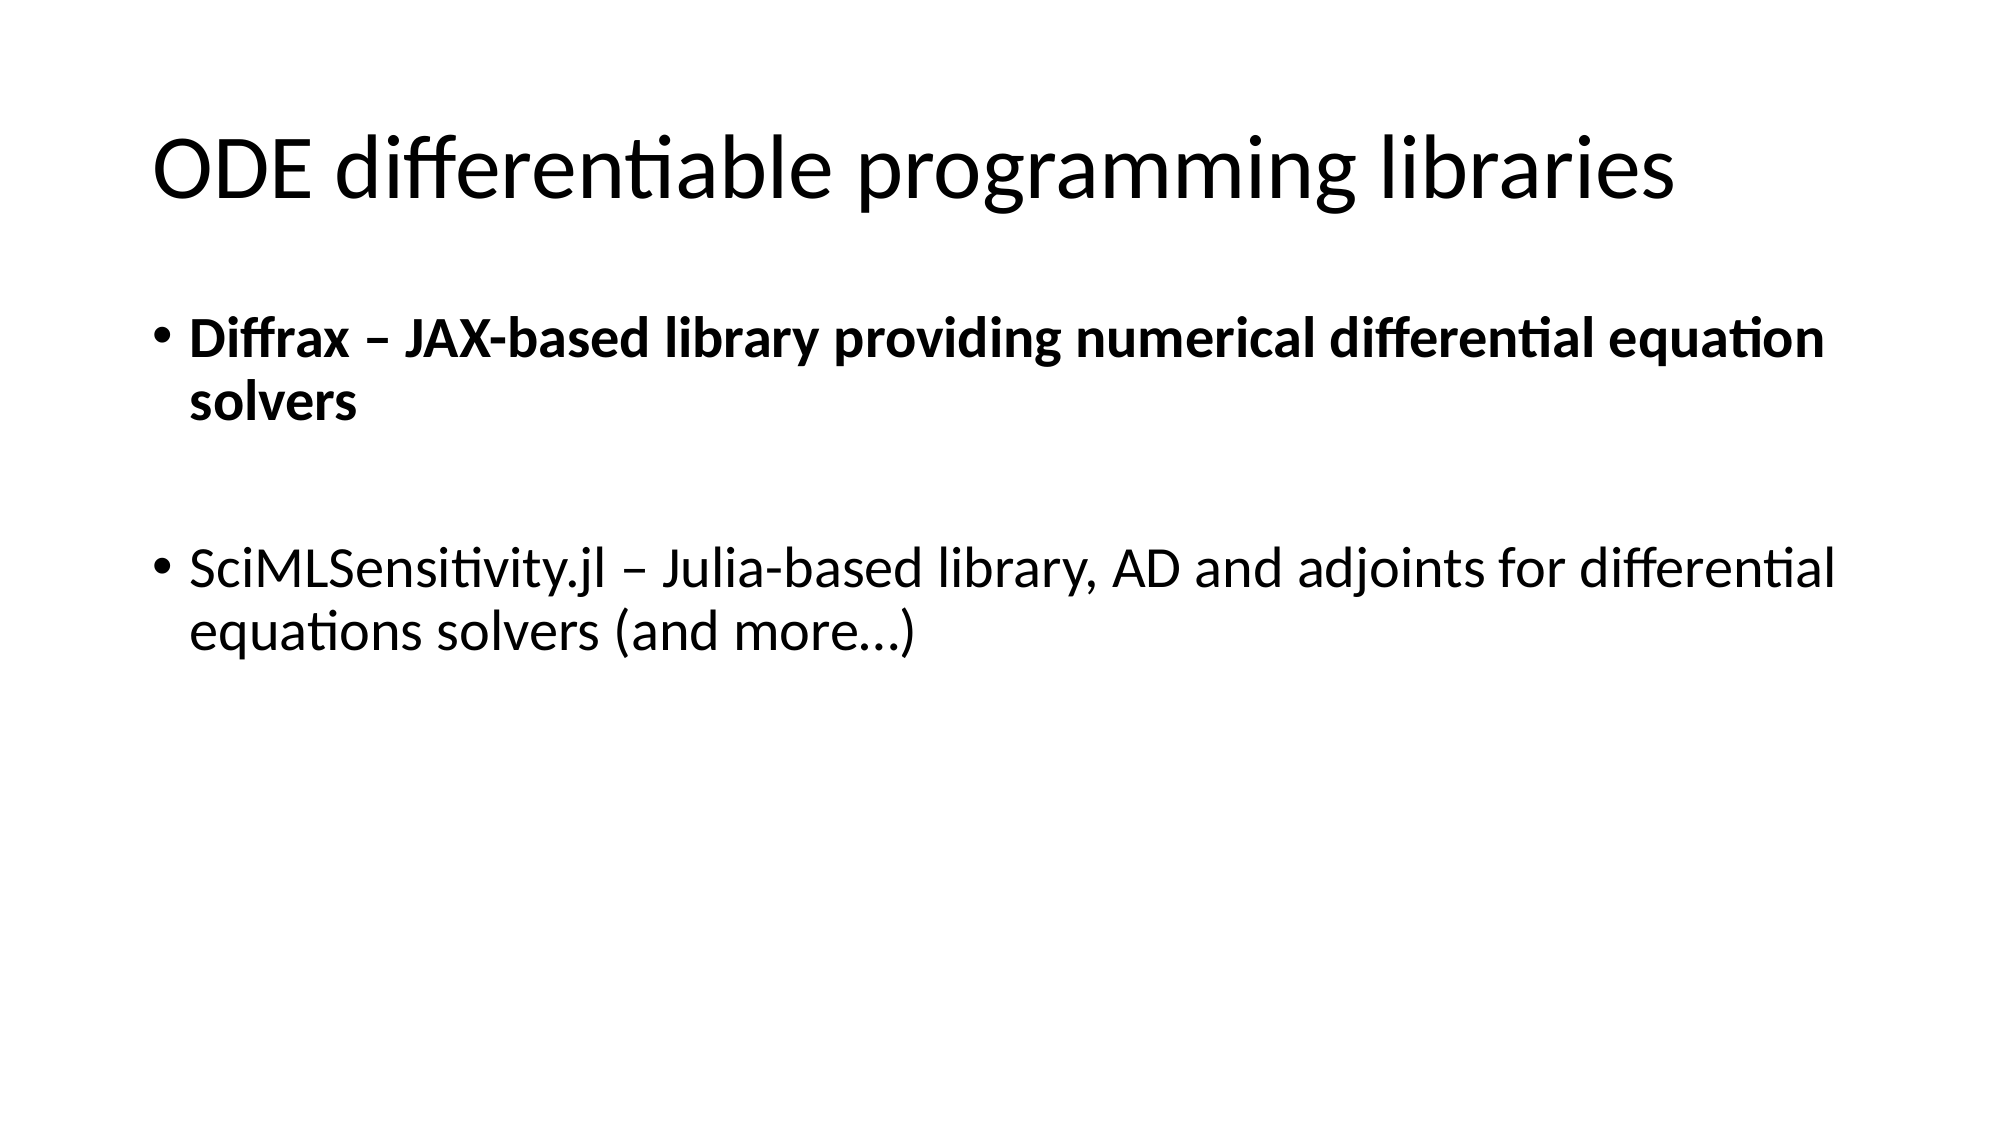

# ODE differentiable programming libraries
Diffrax – JAX-based library providing numerical differential equation solvers

SciMLSensitivity.jl – Julia-based library, AD and adjoints for differential equations solvers (and more…)